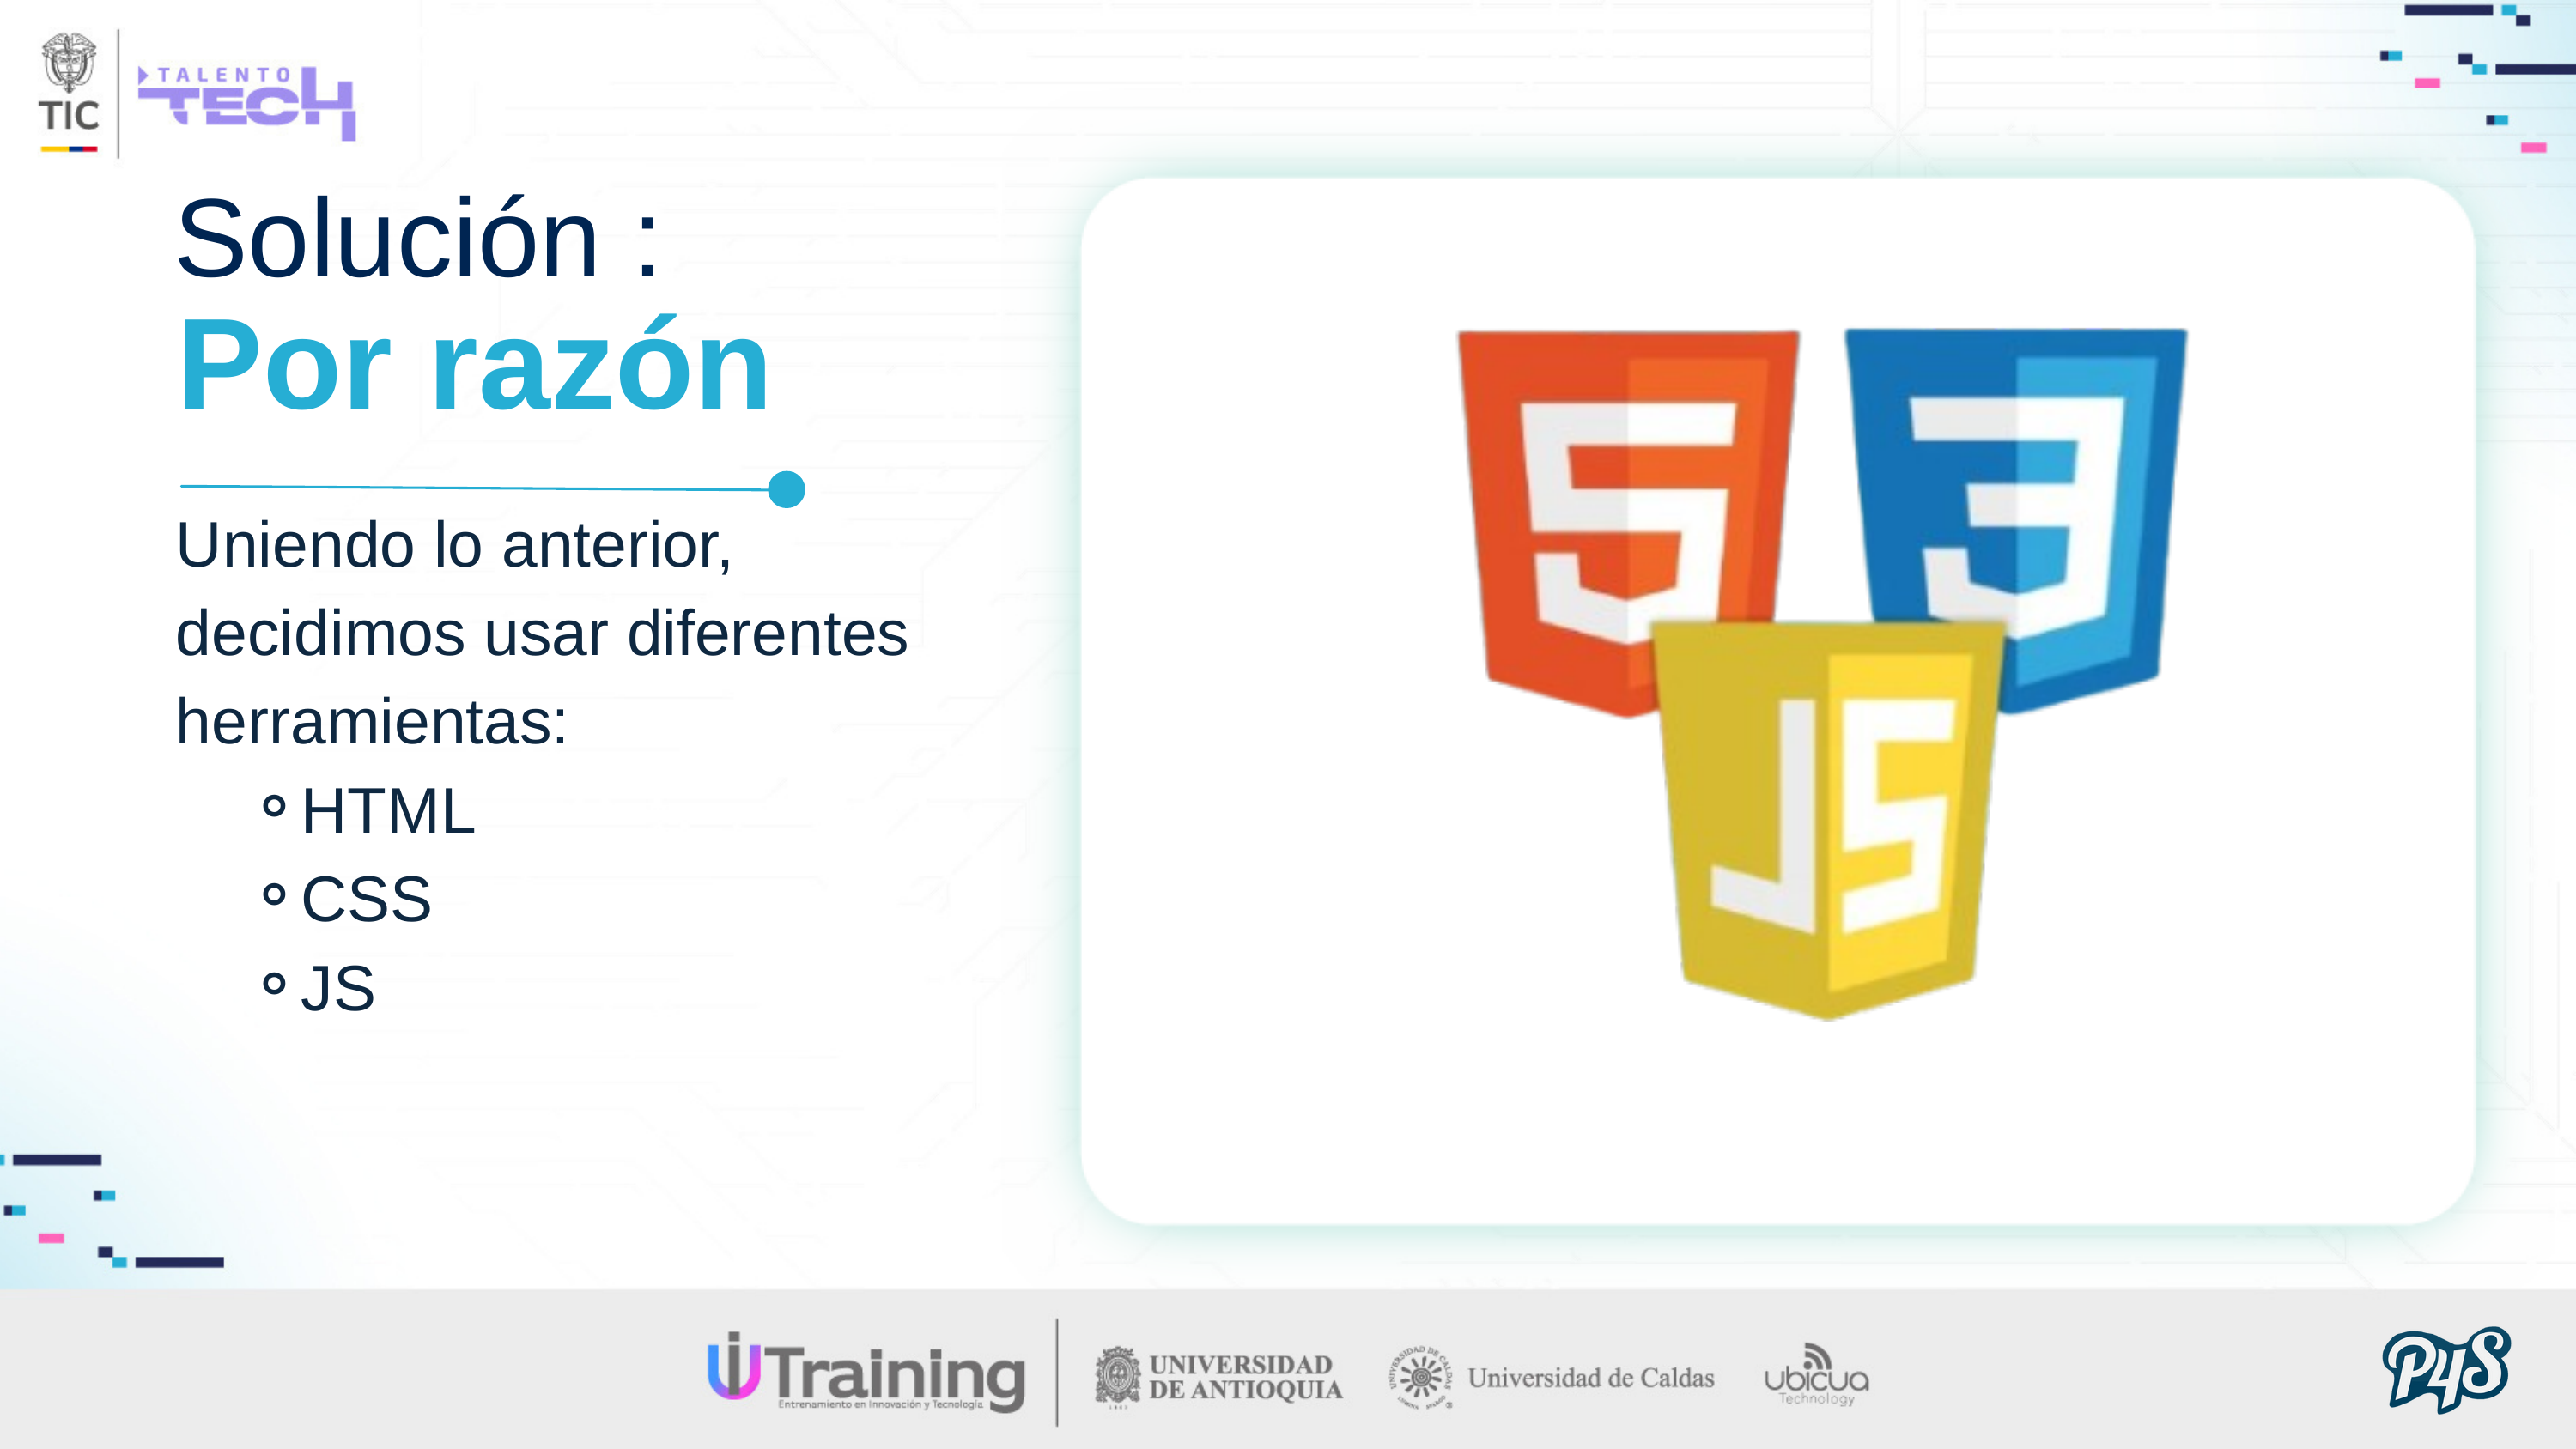

Solución :

Por razón

Uniendo lo anterior, decidimos usar diferentes herramientas:
HTML
CSS
JS